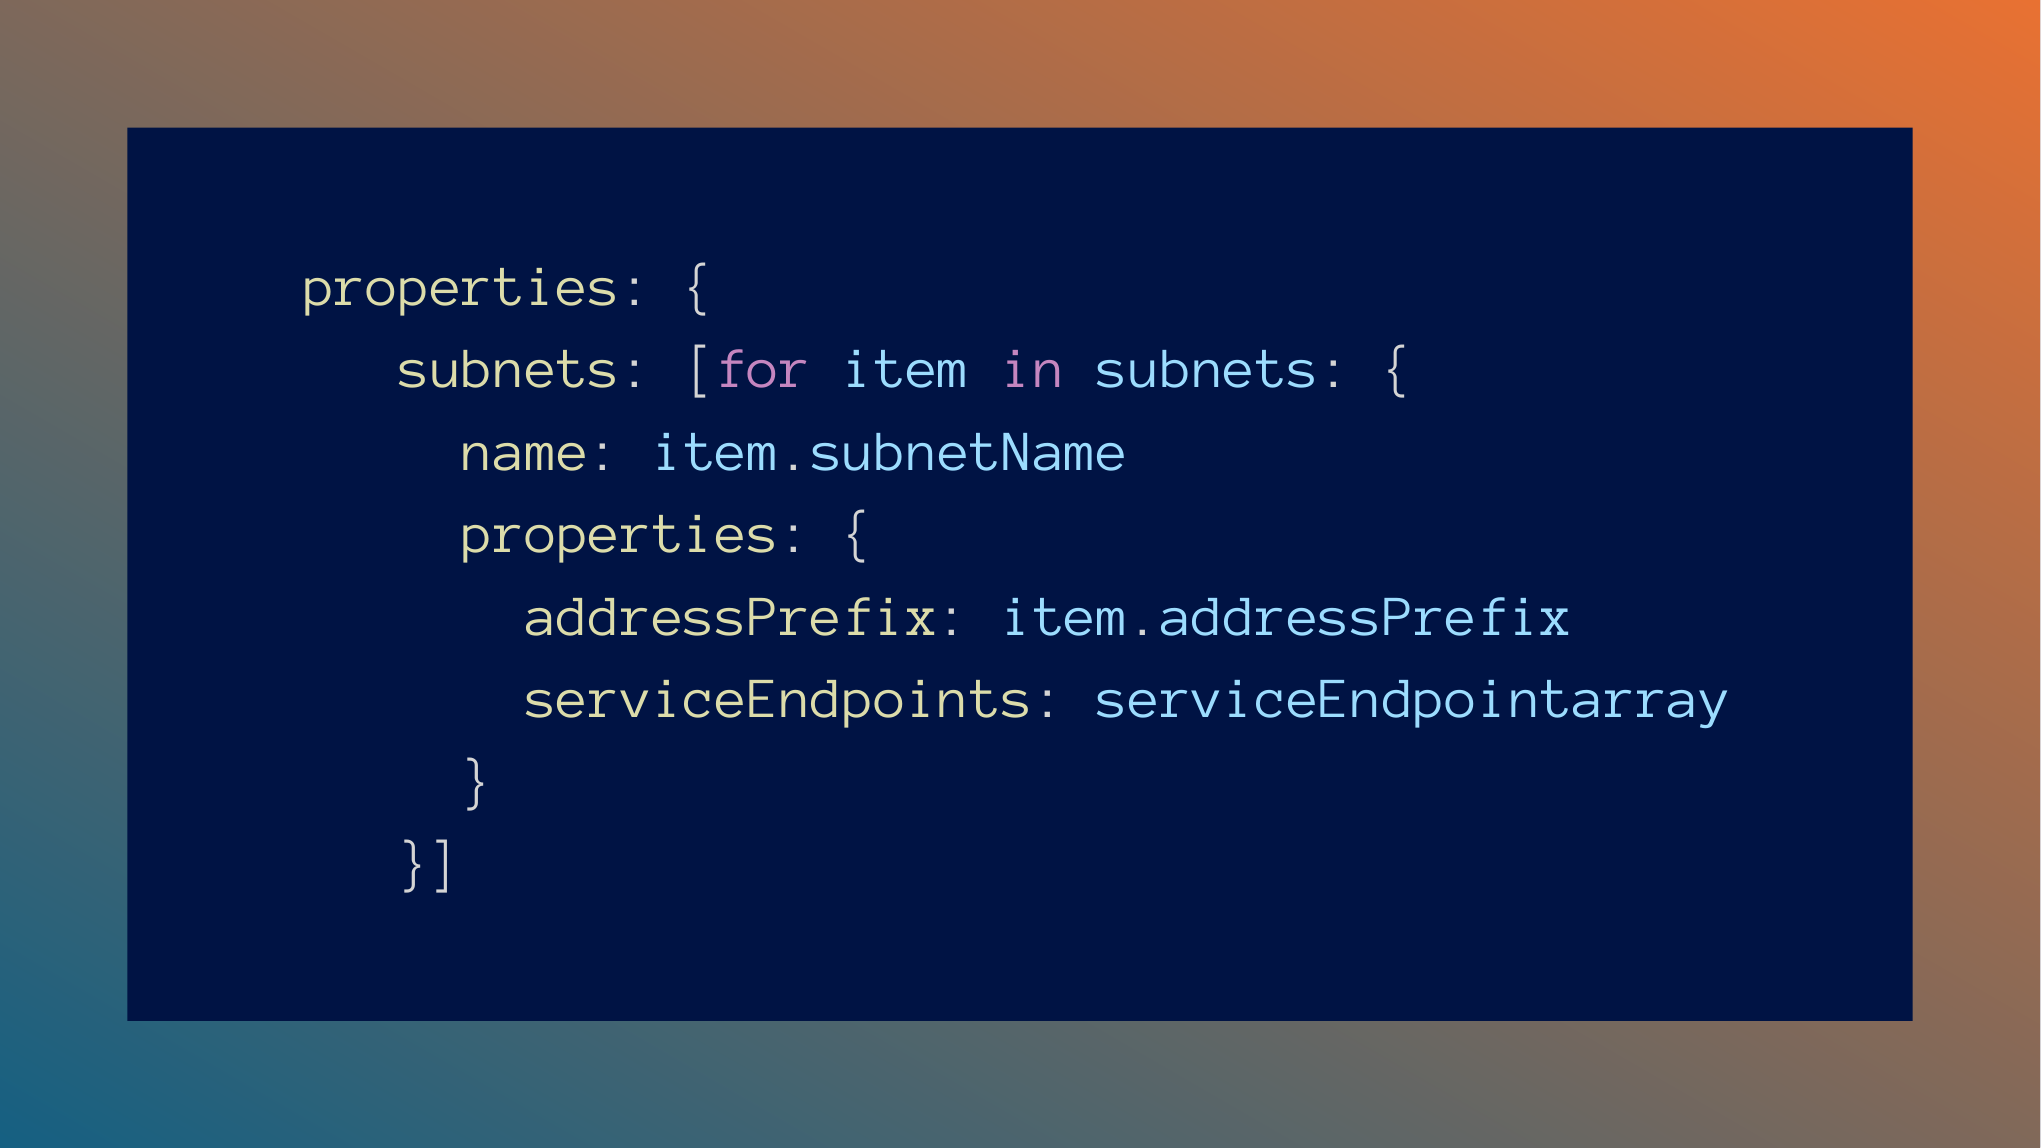

properties: {
    subnets: [for item in subnets: {
      name: item.subnetName
      properties: {
        addressPrefix: item.addressPrefix
        serviceEndpoints: serviceEndpointarray
      }
    }]